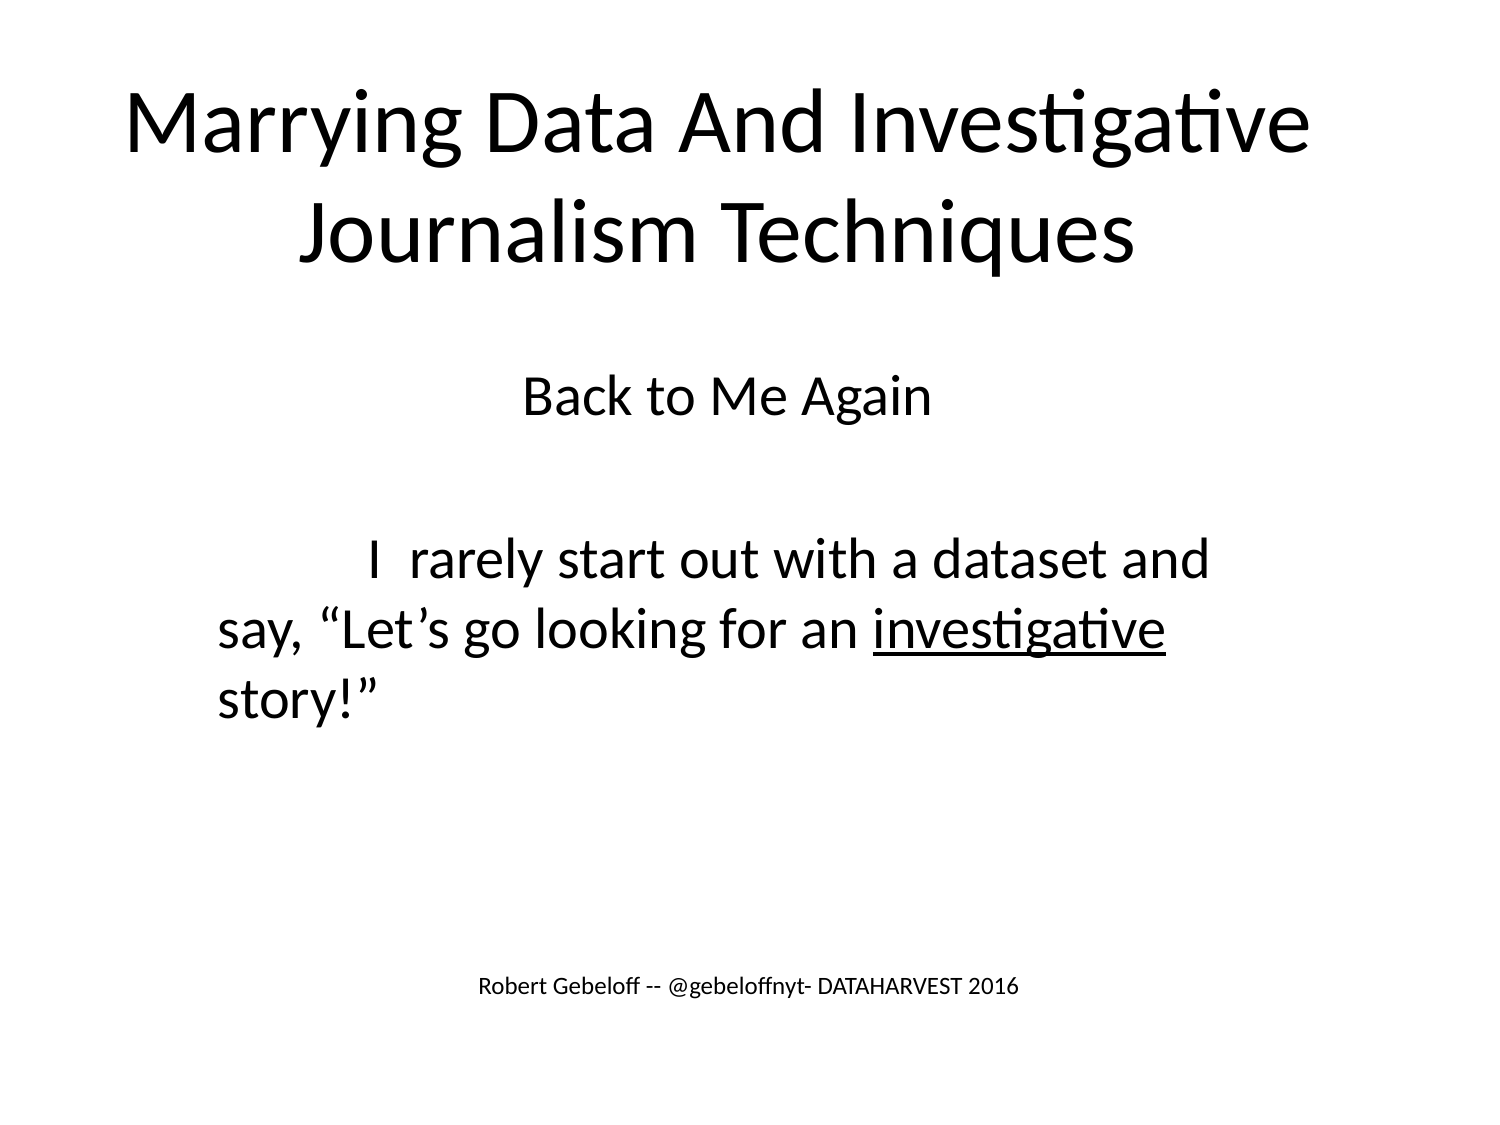

# Marrying Data And Investigative Journalism Techniques
Back to Me Again

	I  rarely start out with a dataset and say, “Let’s go looking for an investigative story!”
Robert Gebeloff -- @gebeloffnyt- DATAHARVEST 2016